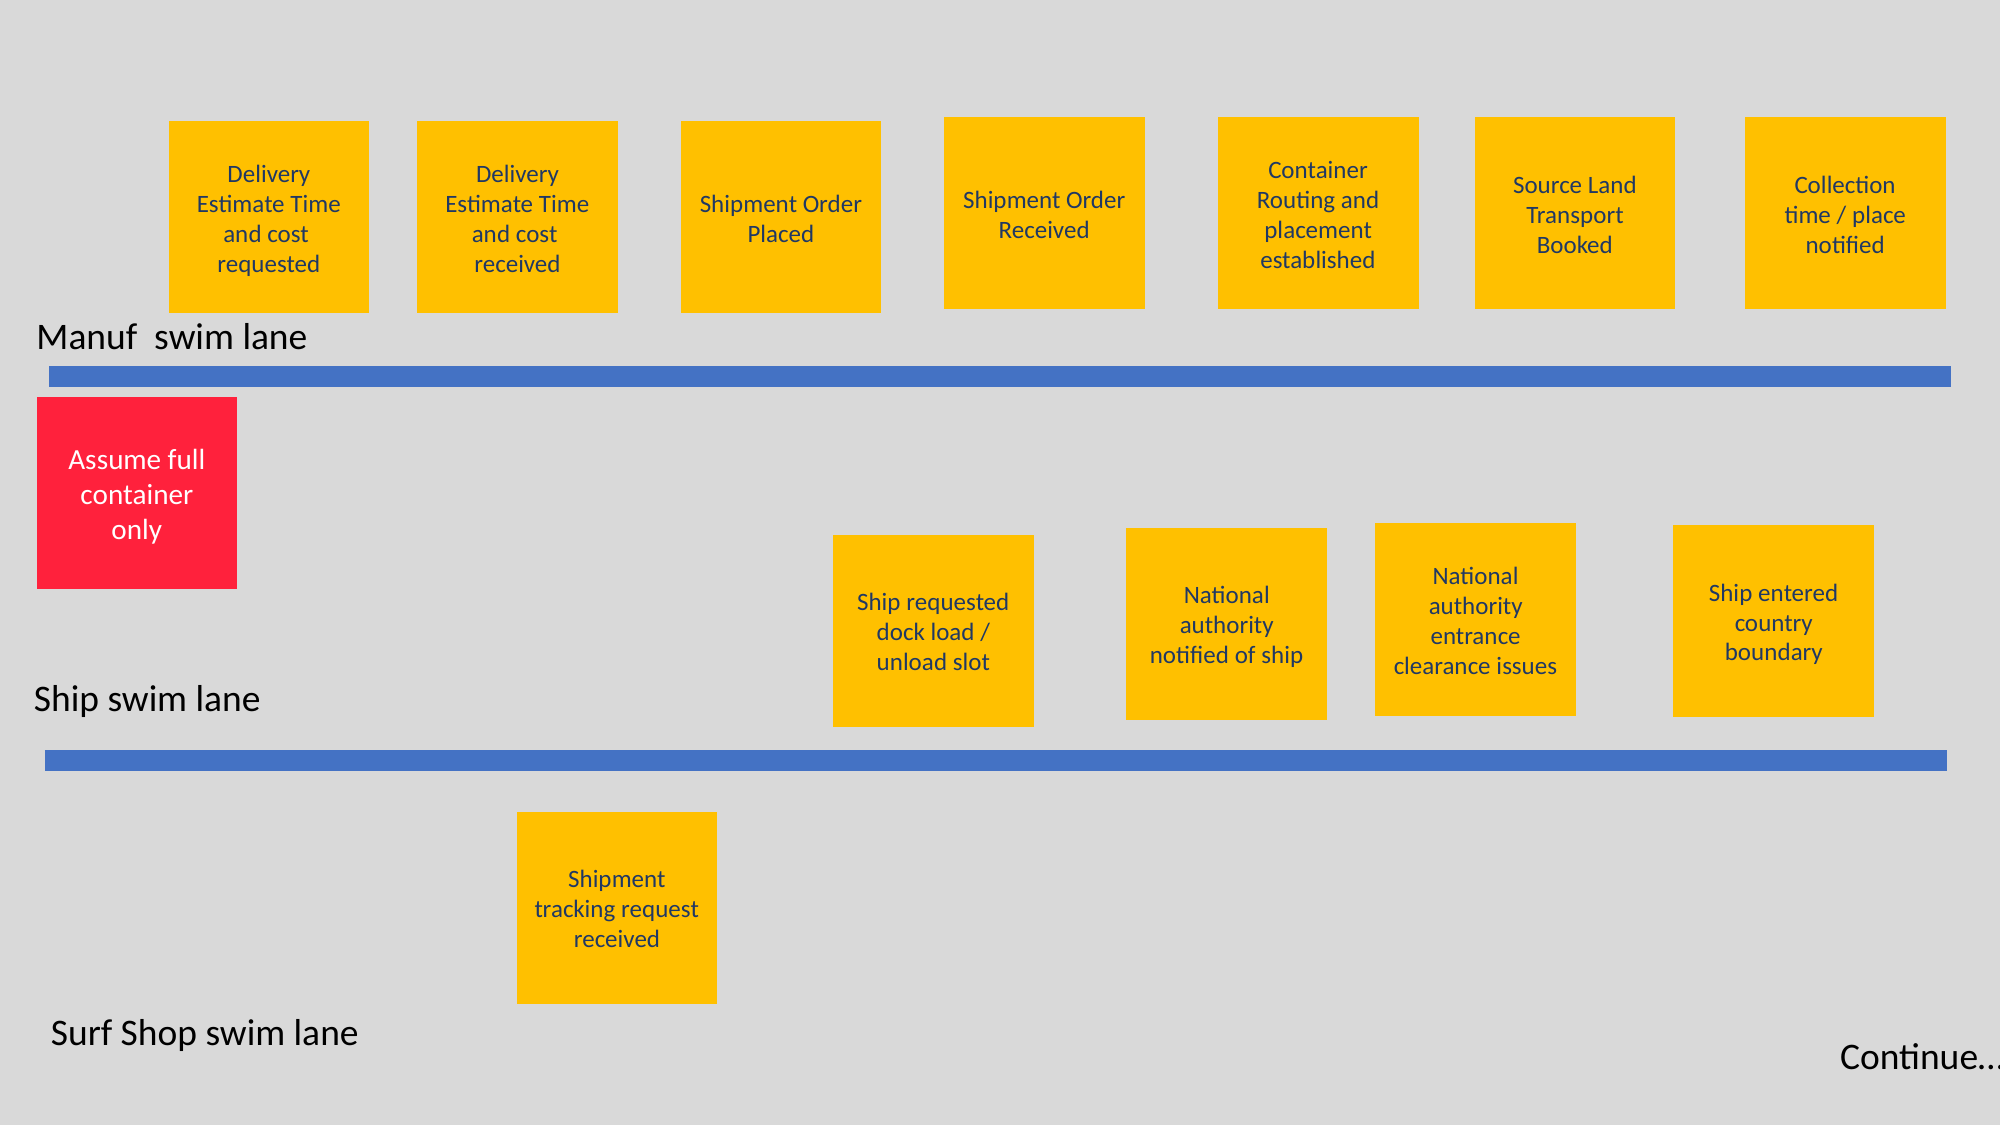

Collection time / place notified
Shipment Order Received
Container Routing and placement established
Source Land Transport Booked
Delivery Estimate Time and cost  received
Shipment Order Placed
Delivery Estimate Time and cost  requested
Manuf  swim lane
Assume full container only
National authority entrance clearance issues
Ship entered country boundary
National authority notified of ship
Ship requested dock load / unload slot
Ship swim lane
Shipment tracking request received
Surf Shop swim lane
Continue…